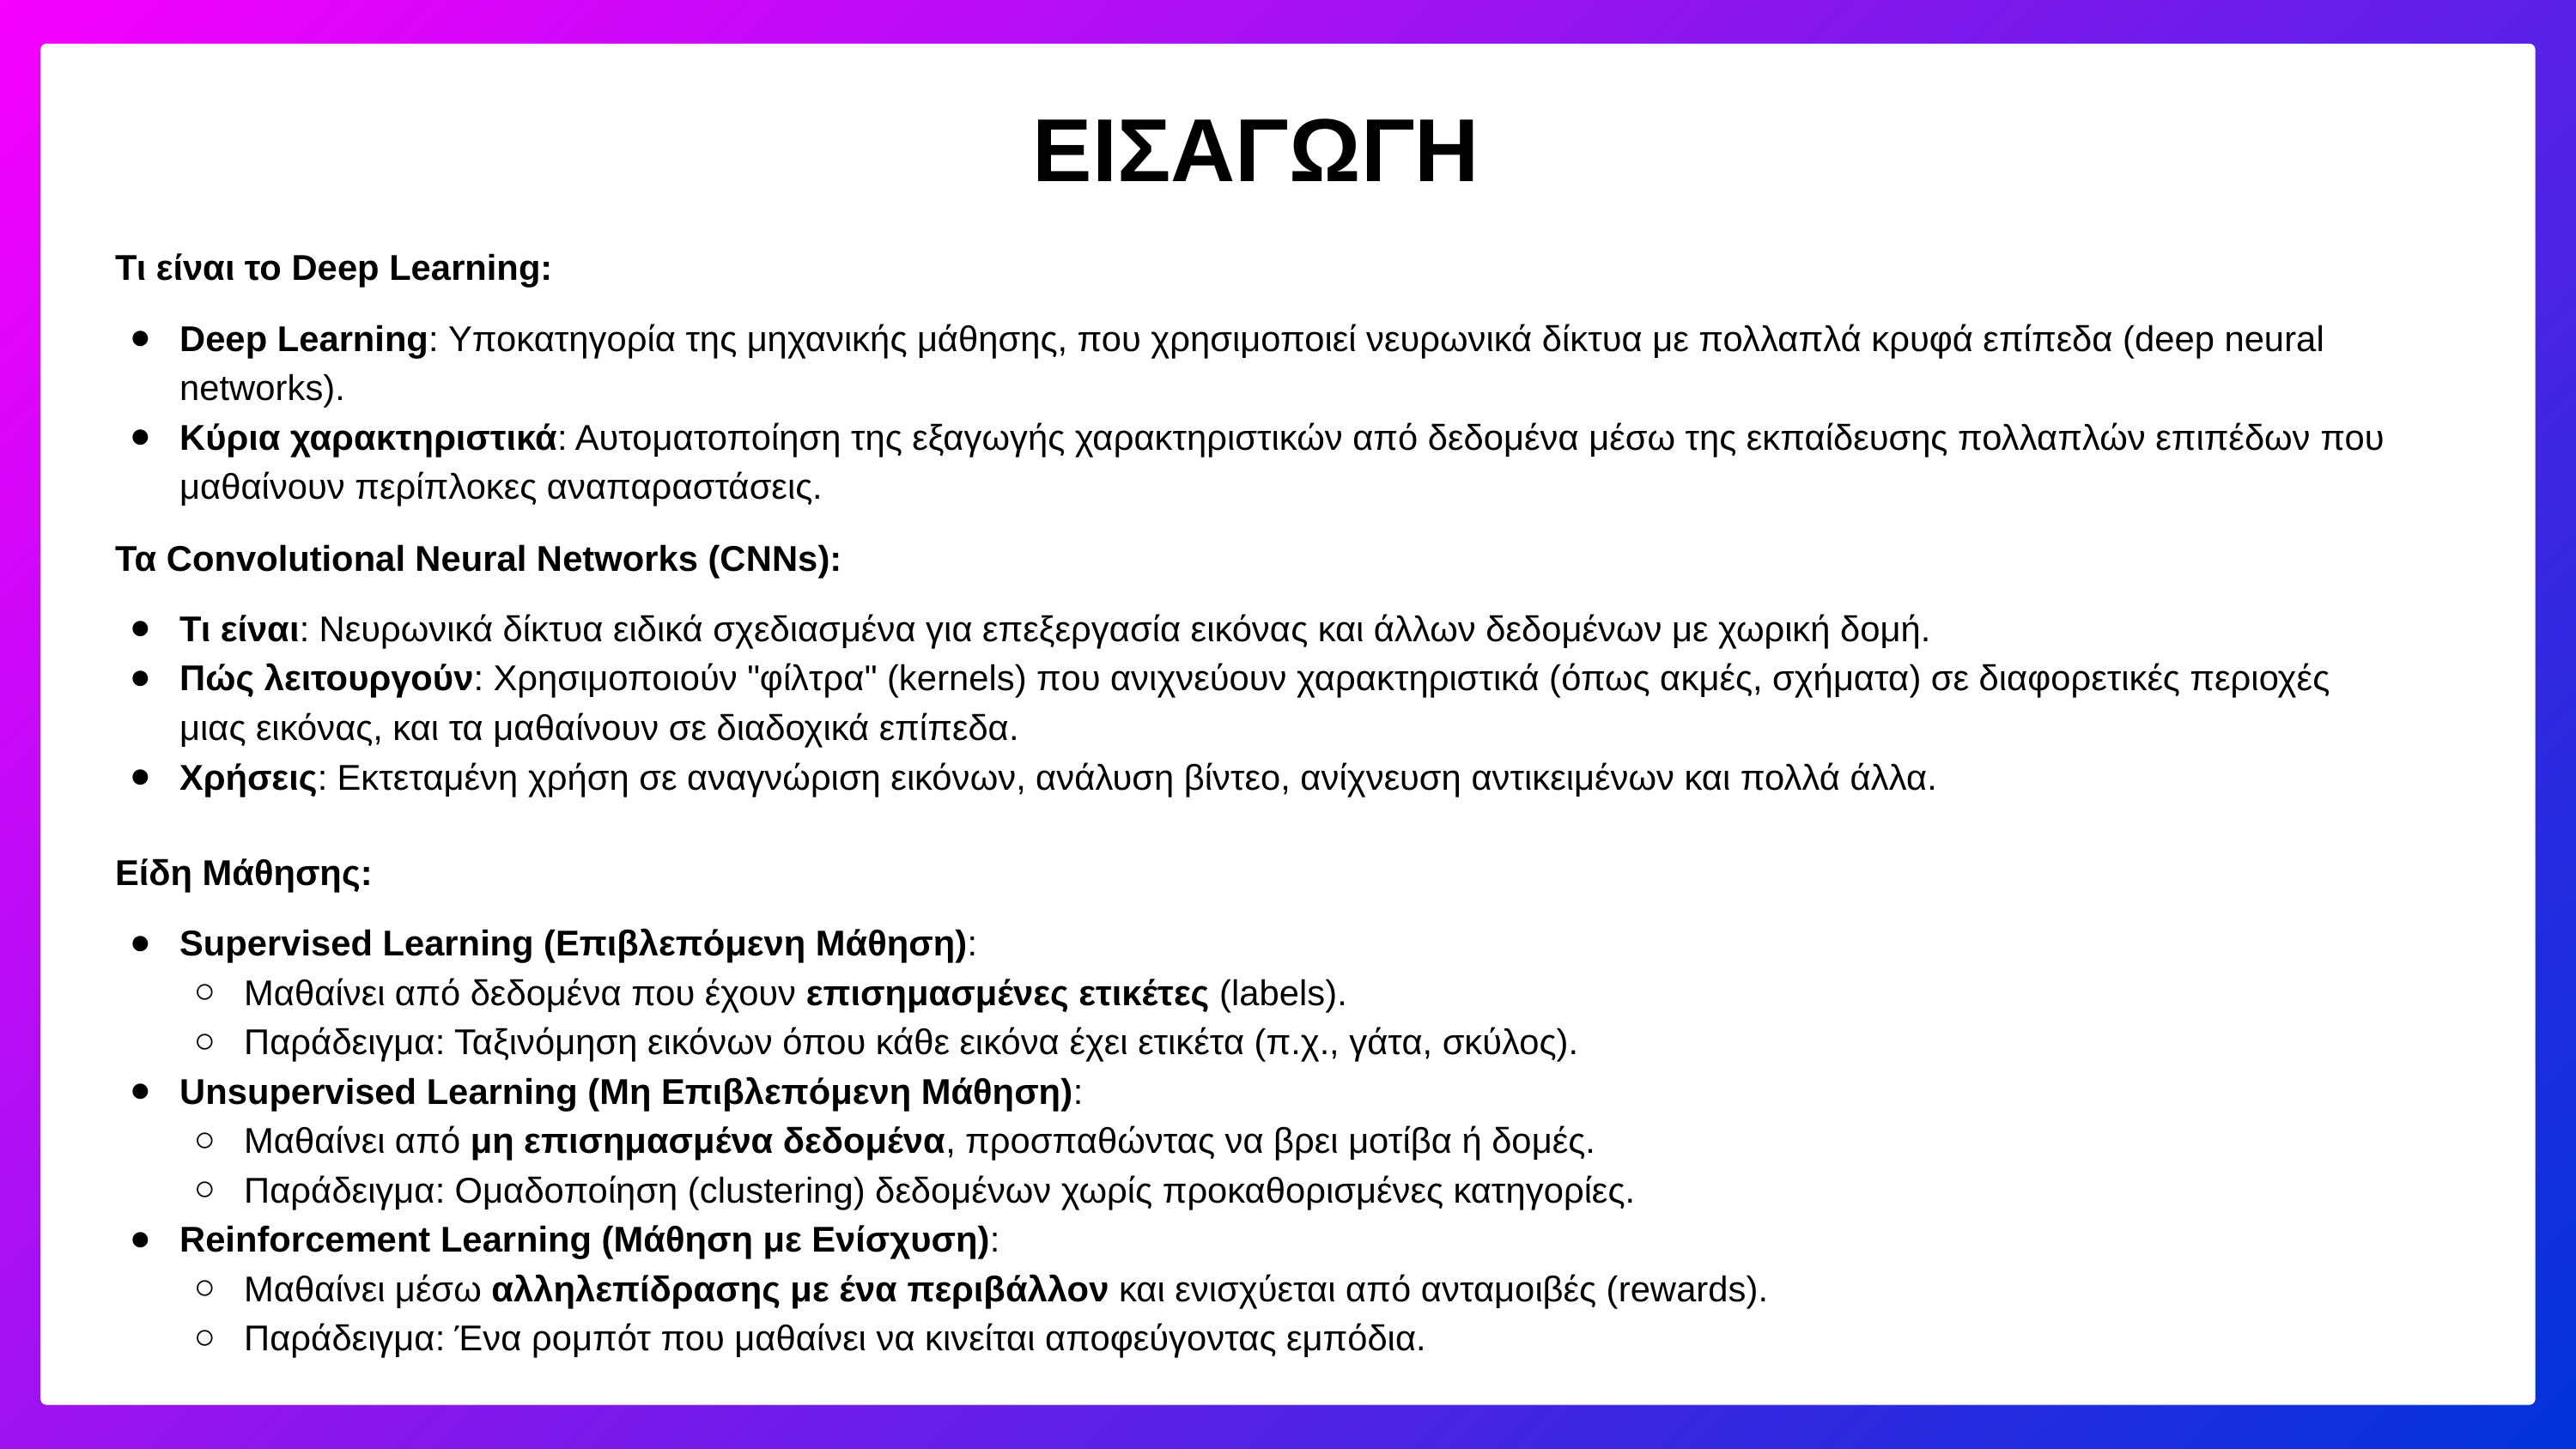

ΕΙΣΑΓΩΓΗ
Τι είναι το Deep Learning:
Deep Learning: Υποκατηγορία της μηχανικής μάθησης, που χρησιμοποιεί νευρωνικά δίκτυα με πολλαπλά κρυφά επίπεδα (deep neural networks).
Κύρια χαρακτηριστικά: Αυτοματοποίηση της εξαγωγής χαρακτηριστικών από δεδομένα μέσω της εκπαίδευσης πολλαπλών επιπέδων που μαθαίνουν περίπλοκες αναπαραστάσεις.
Τα Convolutional Neural Networks (CNNs):
Τι είναι: Νευρωνικά δίκτυα ειδικά σχεδιασμένα για επεξεργασία εικόνας και άλλων δεδομένων με χωρική δομή.
Πώς λειτουργούν: Χρησιμοποιούν "φίλτρα" (kernels) που ανιχνεύουν χαρακτηριστικά (όπως ακμές, σχήματα) σε διαφορετικές περιοχές μιας εικόνας, και τα μαθαίνουν σε διαδοχικά επίπεδα.
Χρήσεις: Εκτεταμένη χρήση σε αναγνώριση εικόνων, ανάλυση βίντεο, ανίχνευση αντικειμένων και πολλά άλλα.

Είδη Μάθησης:
Supervised Learning (Επιβλεπόμενη Μάθηση):
Μαθαίνει από δεδομένα που έχουν επισημασμένες ετικέτες (labels).
Παράδειγμα: Ταξινόμηση εικόνων όπου κάθε εικόνα έχει ετικέτα (π.χ., γάτα, σκύλος).
Unsupervised Learning (Μη Επιβλεπόμενη Μάθηση):
Μαθαίνει από μη επισημασμένα δεδομένα, προσπαθώντας να βρει μοτίβα ή δομές.
Παράδειγμα: Ομαδοποίηση (clustering) δεδομένων χωρίς προκαθορισμένες κατηγορίες.
Reinforcement Learning (Μάθηση με Ενίσχυση):
Μαθαίνει μέσω αλληλεπίδρασης με ένα περιβάλλον και ενισχύεται από ανταμοιβές (rewards).
Παράδειγμα: Ένα ρομπότ που μαθαίνει να κινείται αποφεύγοντας εμπόδια.